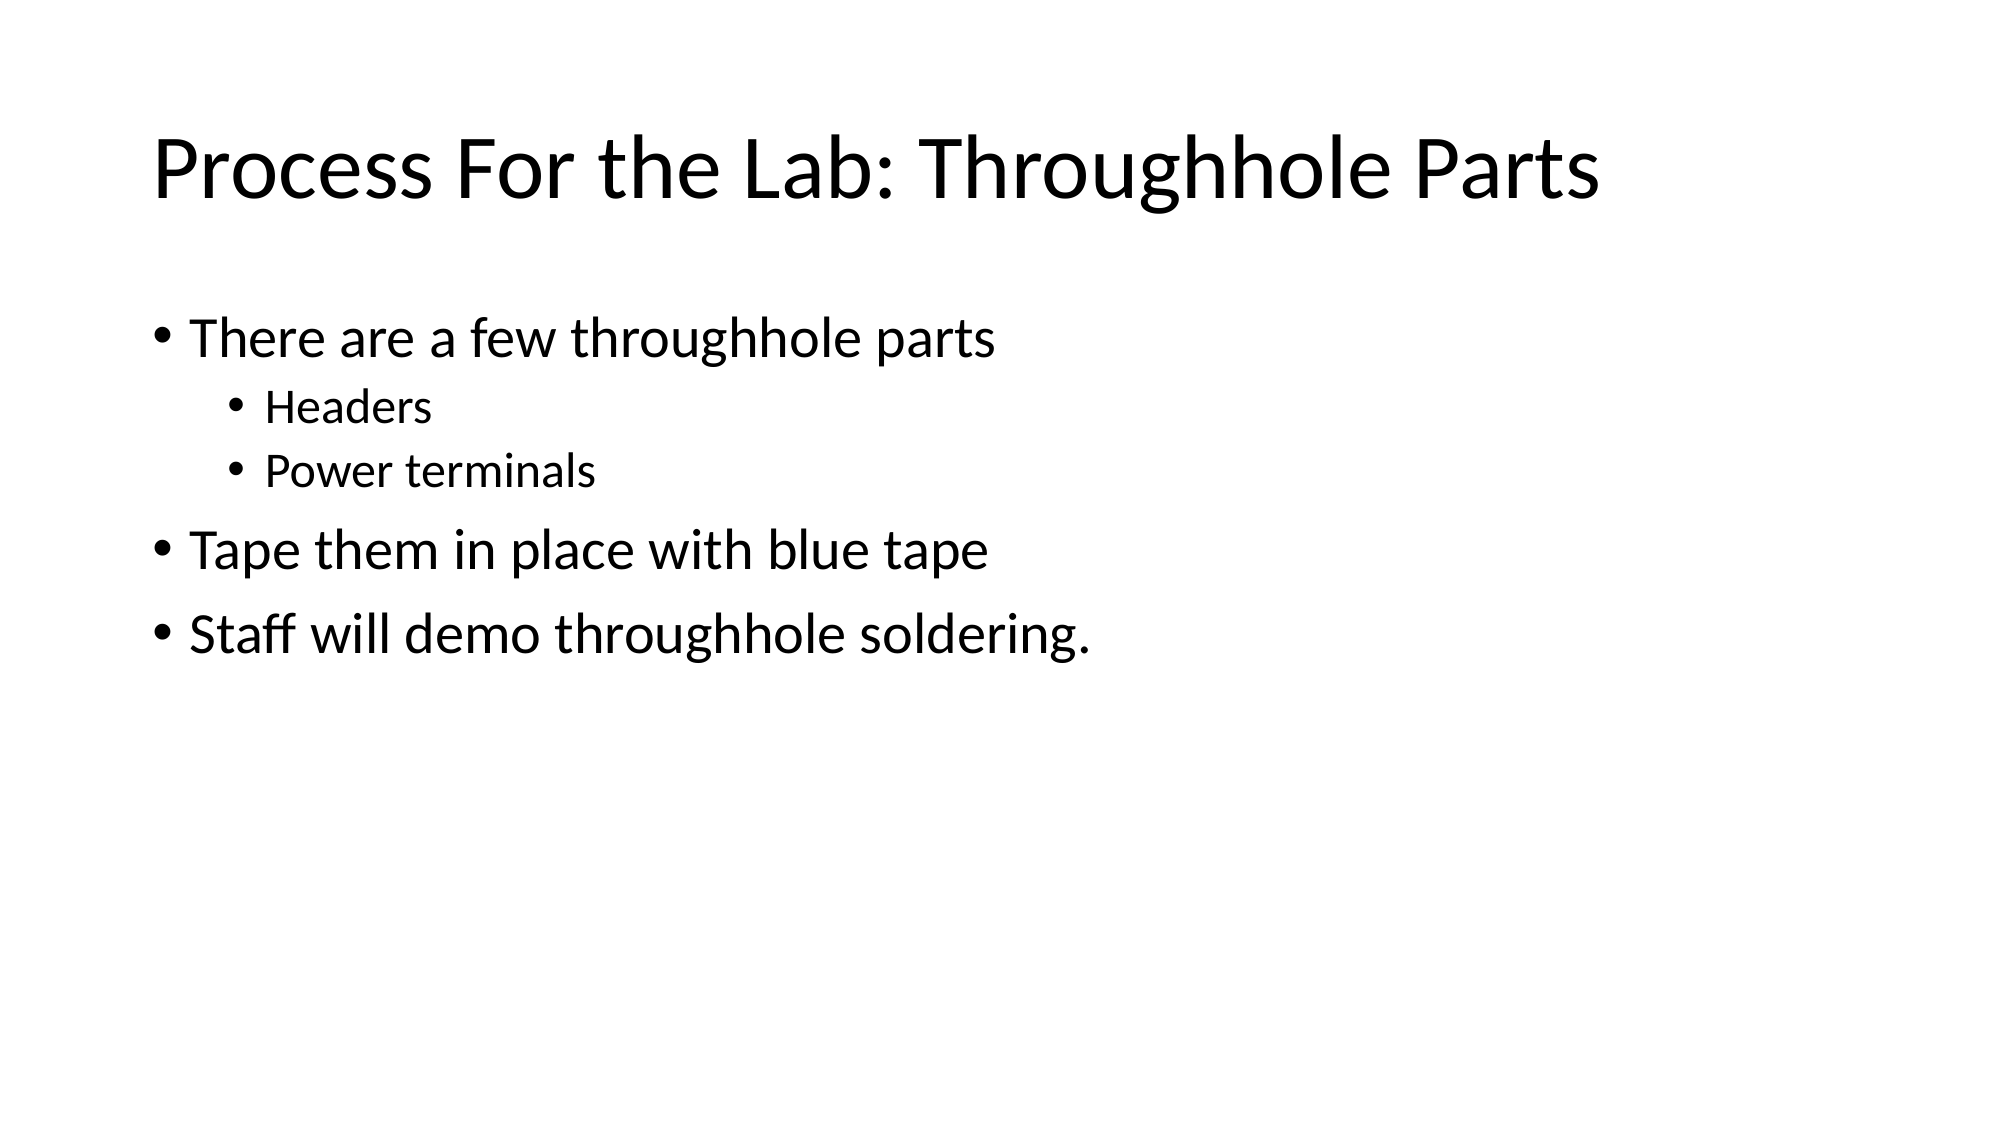

# Process For the Lab: Throughhole Parts
There are a few throughhole parts
Headers
Power terminals
Tape them in place with blue tape
Staff will demo throughhole soldering.